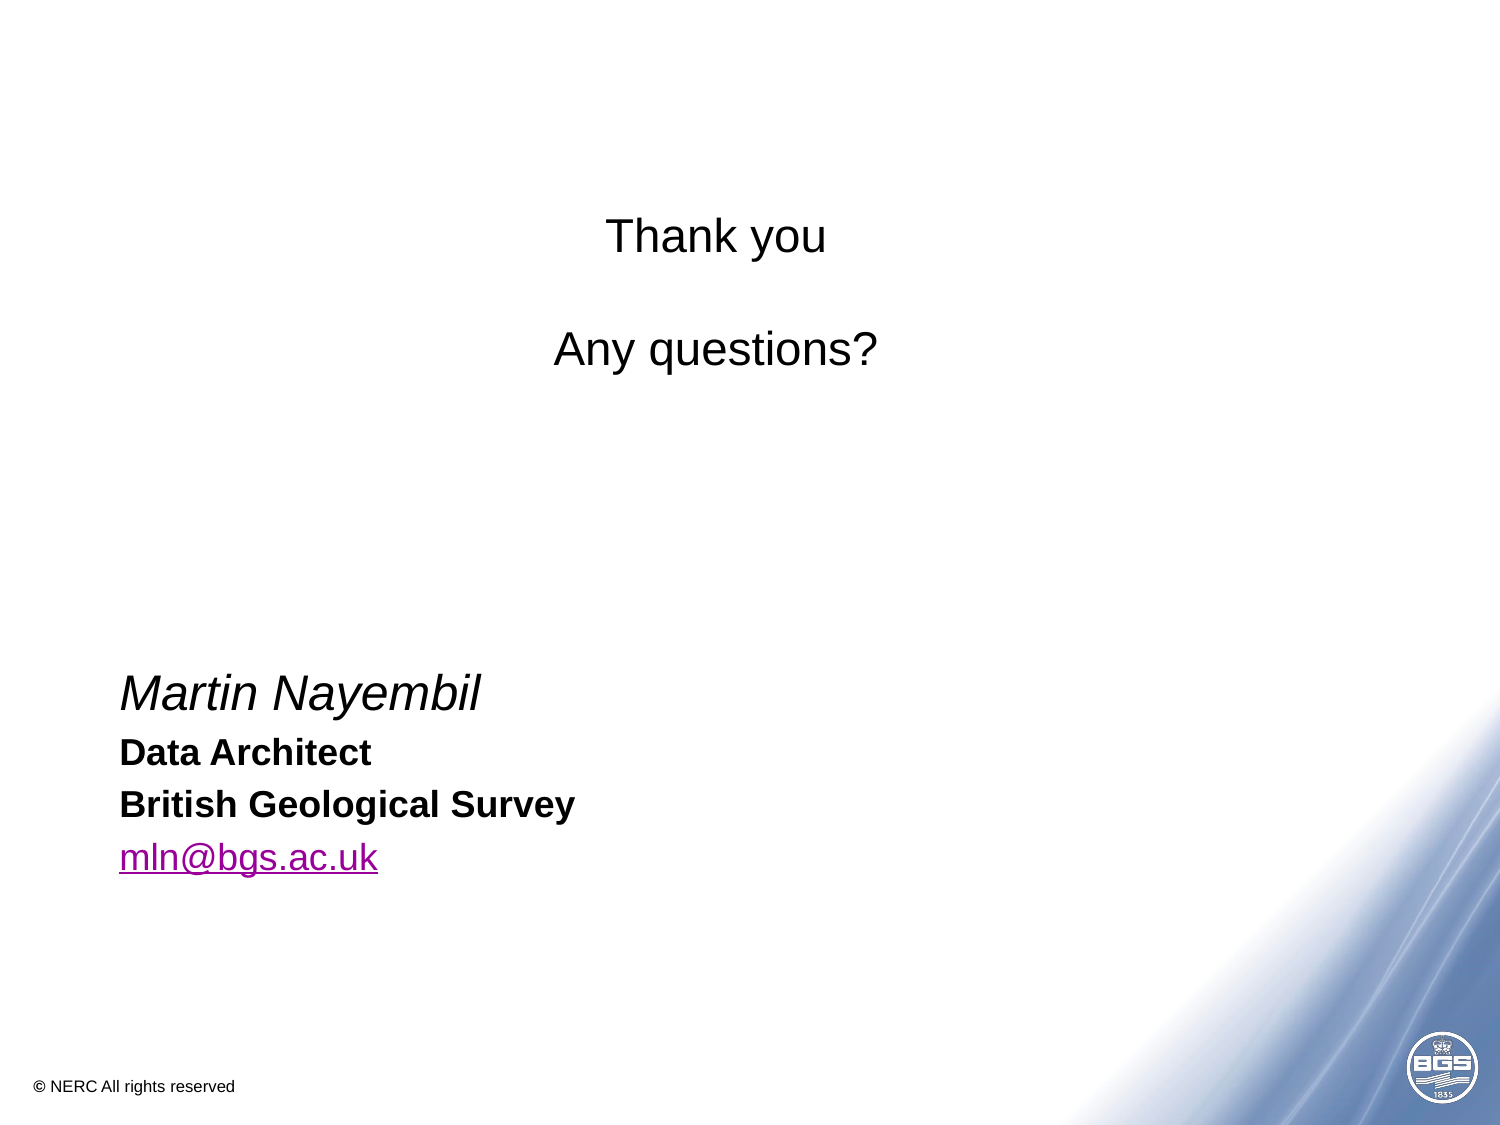

# Thank you Any questions?
Martin Nayembil
Data Architect
British Geological Survey
mln@bgs.ac.uk